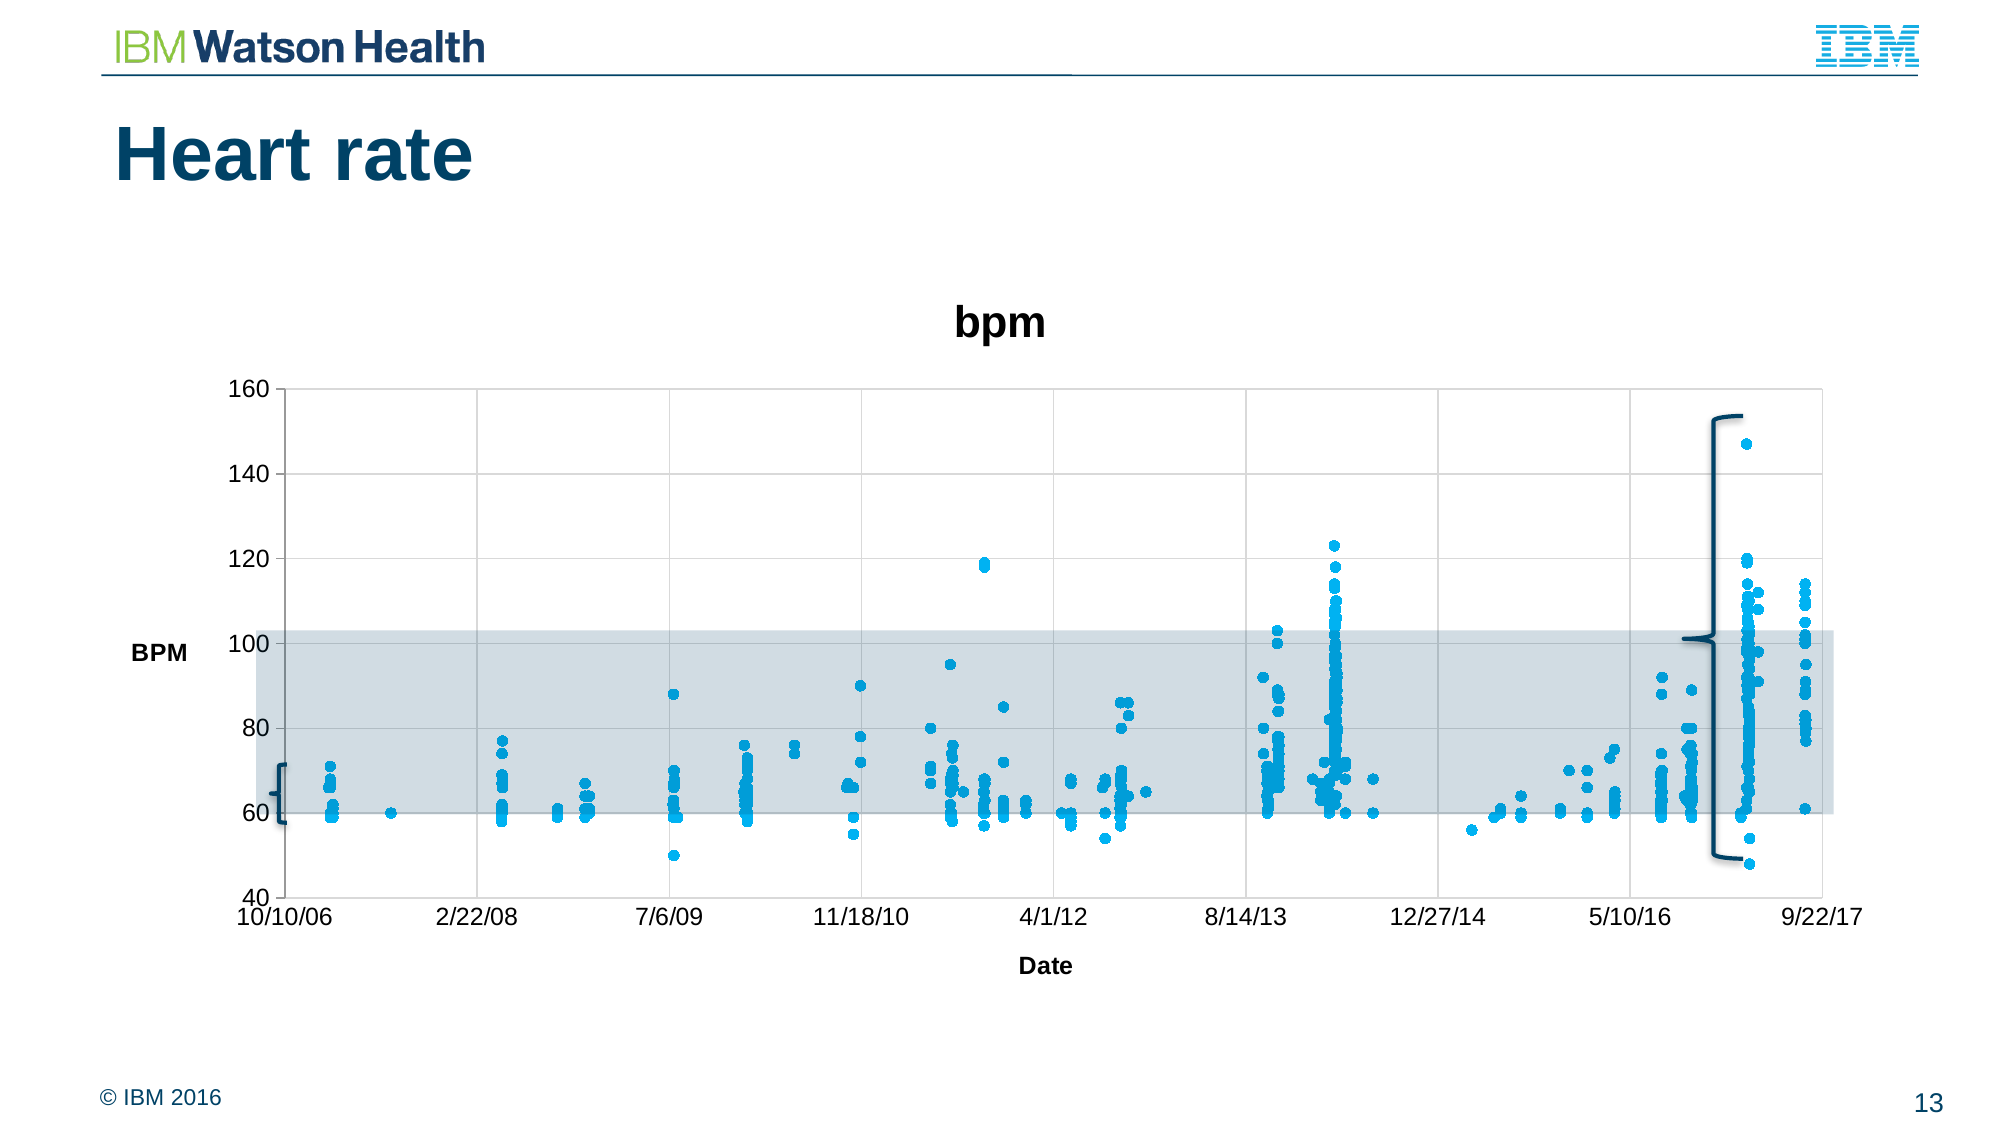

# Heart rate

### Chart:

| Category | bpm |
|---|---|